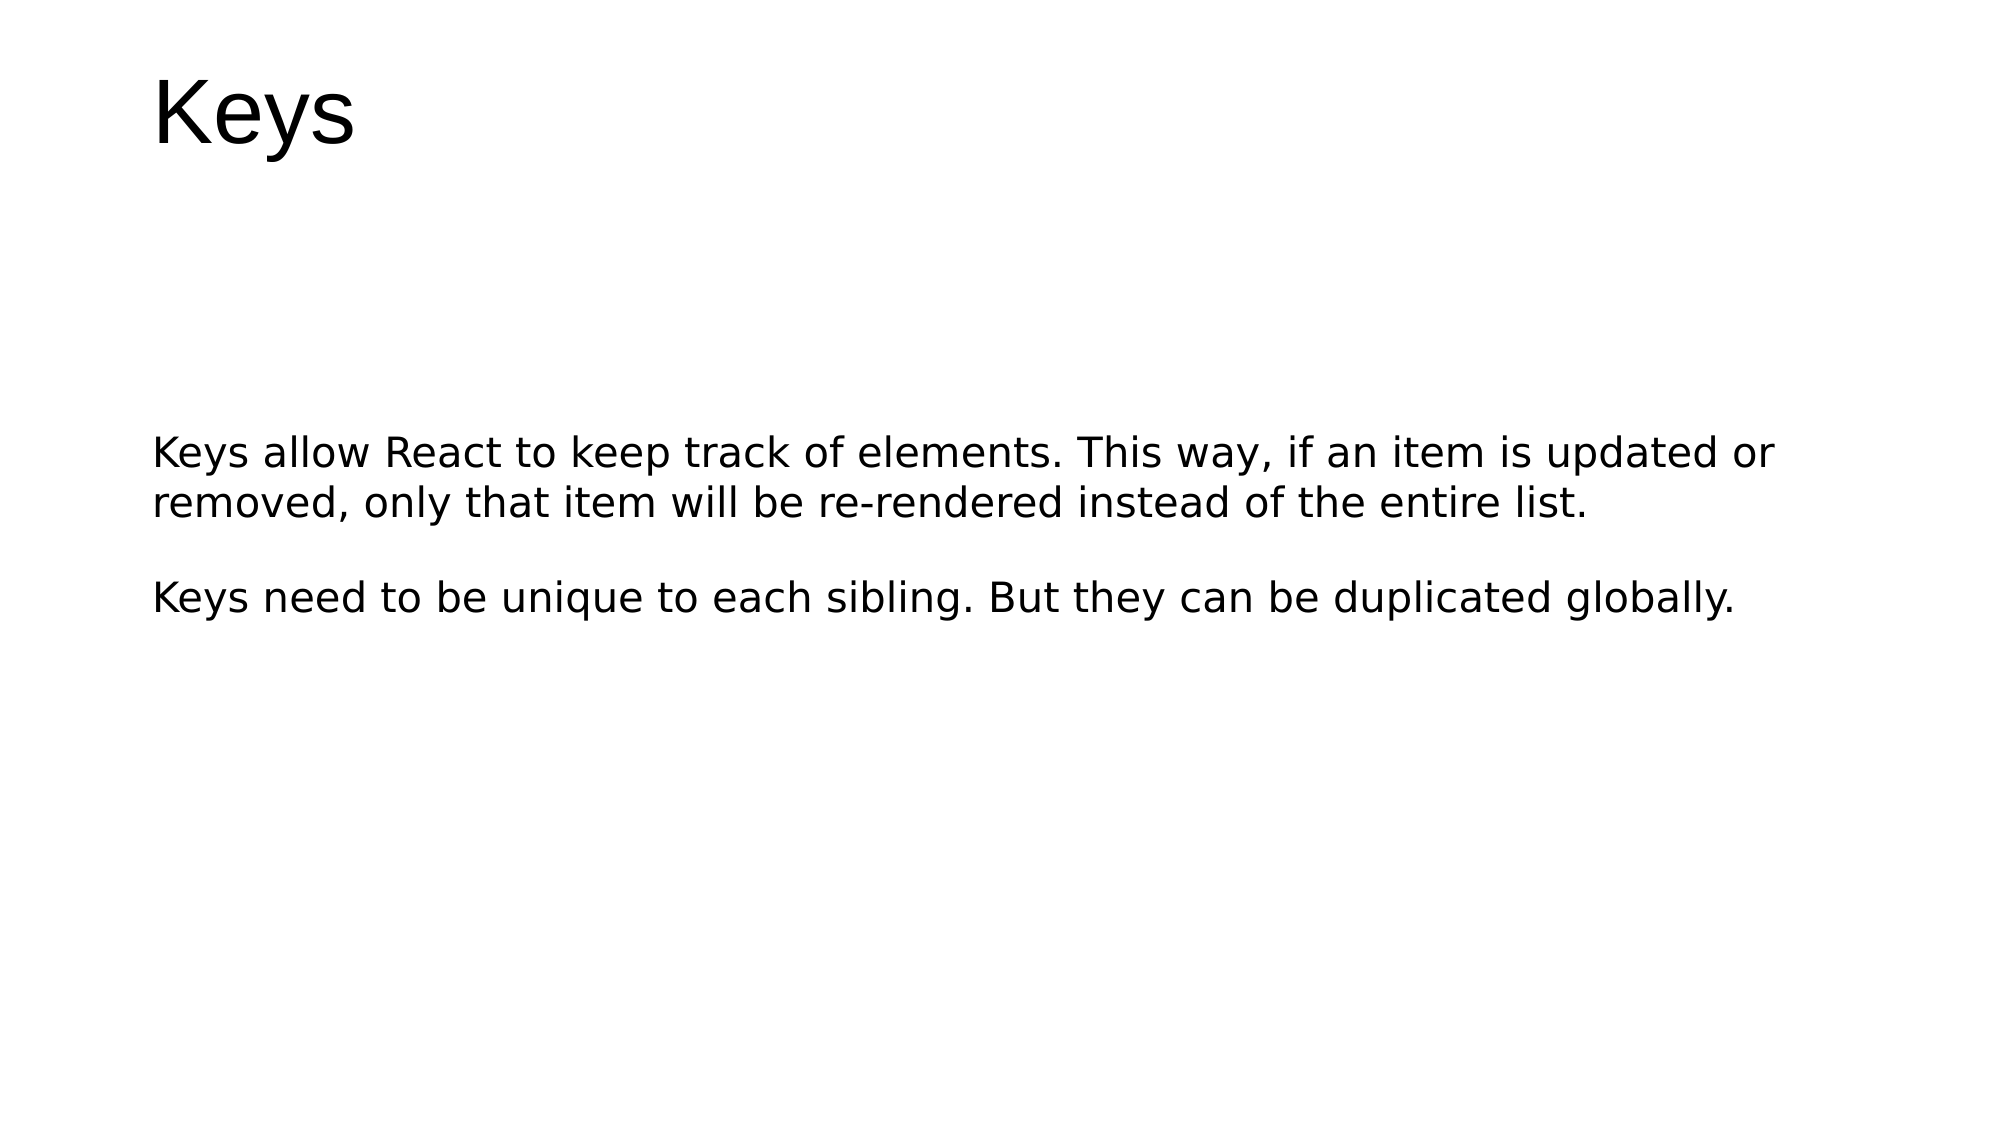

# Keys
Keys allow React to keep track of elements. This way, if an item is updated or removed, only that item will be re-rendered instead of the entire list.

Keys need to be unique to each sibling. But they can be duplicated globally.